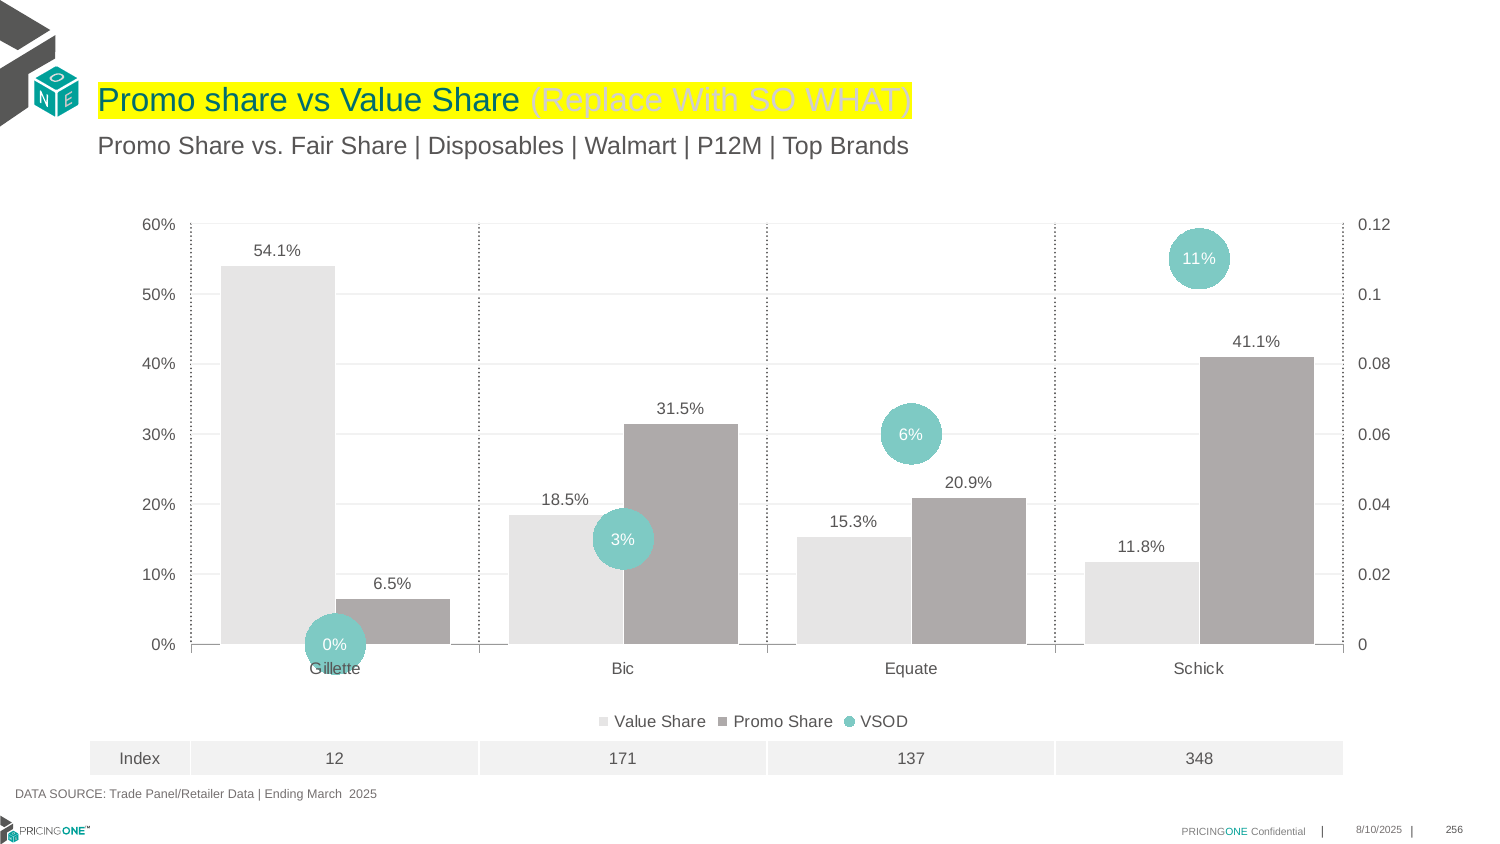

# Promo share vs Value Share (Replace With SO WHAT)
Promo Share vs. Fair Share | Disposables | Walmart | P12M | Top Brands

### Chart

| Category | Value Share | Promo Share | VSOD |
|---|---|---|---|
| Gillette | 0.540823861890503 | 0.06520794866611809 | 0.0 |
| Bic | 0.18453803758152043 | 0.31478505165928605 | 0.03 |
| Equate | 0.15328221133792058 | 0.20932567233378616 | 0.06 |
| Schick | 0.11808405065965208 | 0.41057383757893434 | 0.11 |
| Index | 12 | 171 | 137 | 348 |
| --- | --- | --- | --- | --- |
DATA SOURCE: Trade Panel/Retailer Data | Ending March  2025

8/10/2025
256